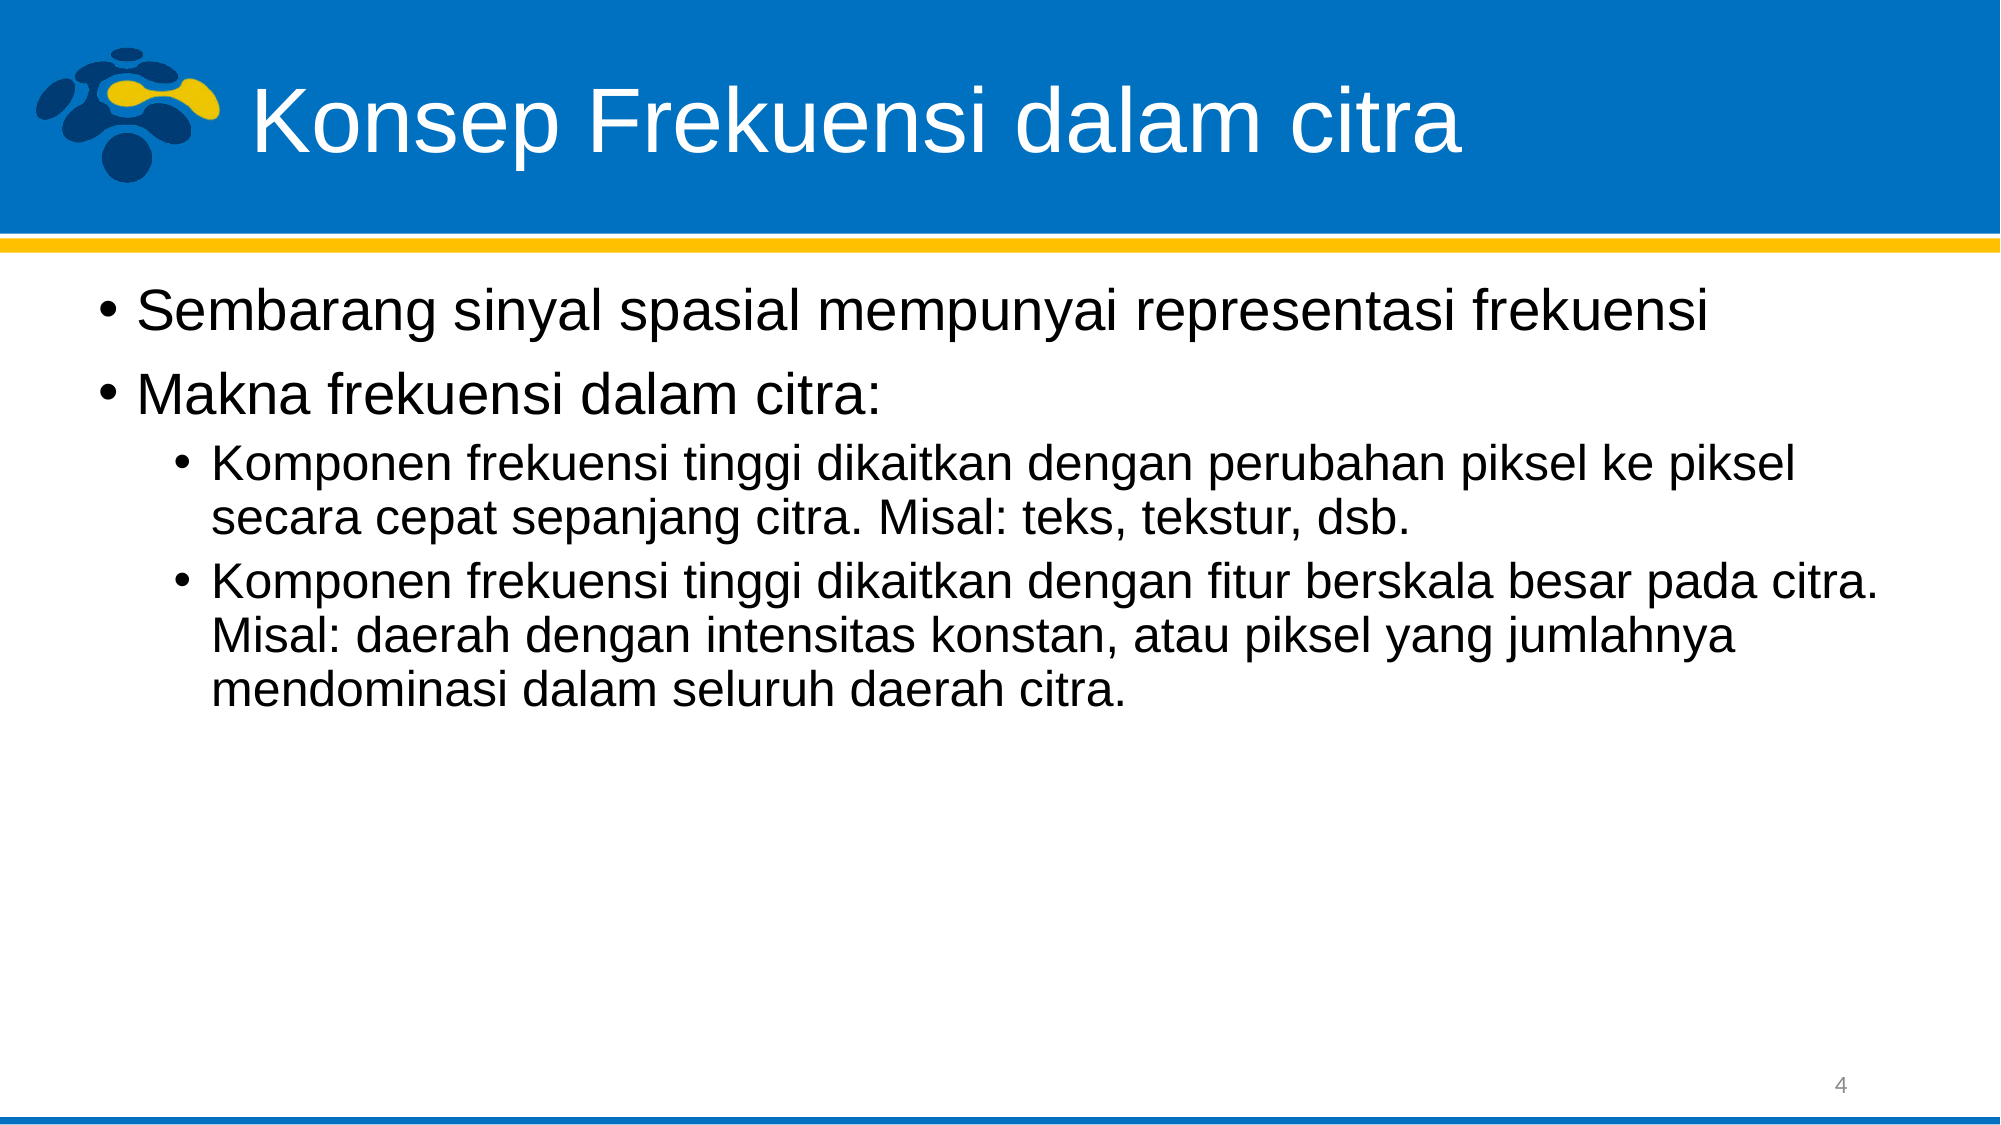

# Konsep Frekuensi dalam citra
Sembarang sinyal spasial mempunyai representasi frekuensi
Makna frekuensi dalam citra:
Komponen frekuensi tinggi dikaitkan dengan perubahan piksel ke piksel secara cepat sepanjang citra. Misal: teks, tekstur, dsb.
Komponen frekuensi tinggi dikaitkan dengan fitur berskala besar pada citra. Misal: daerah dengan intensitas konstan, atau piksel yang jumlahnya mendominasi dalam seluruh daerah citra.
4